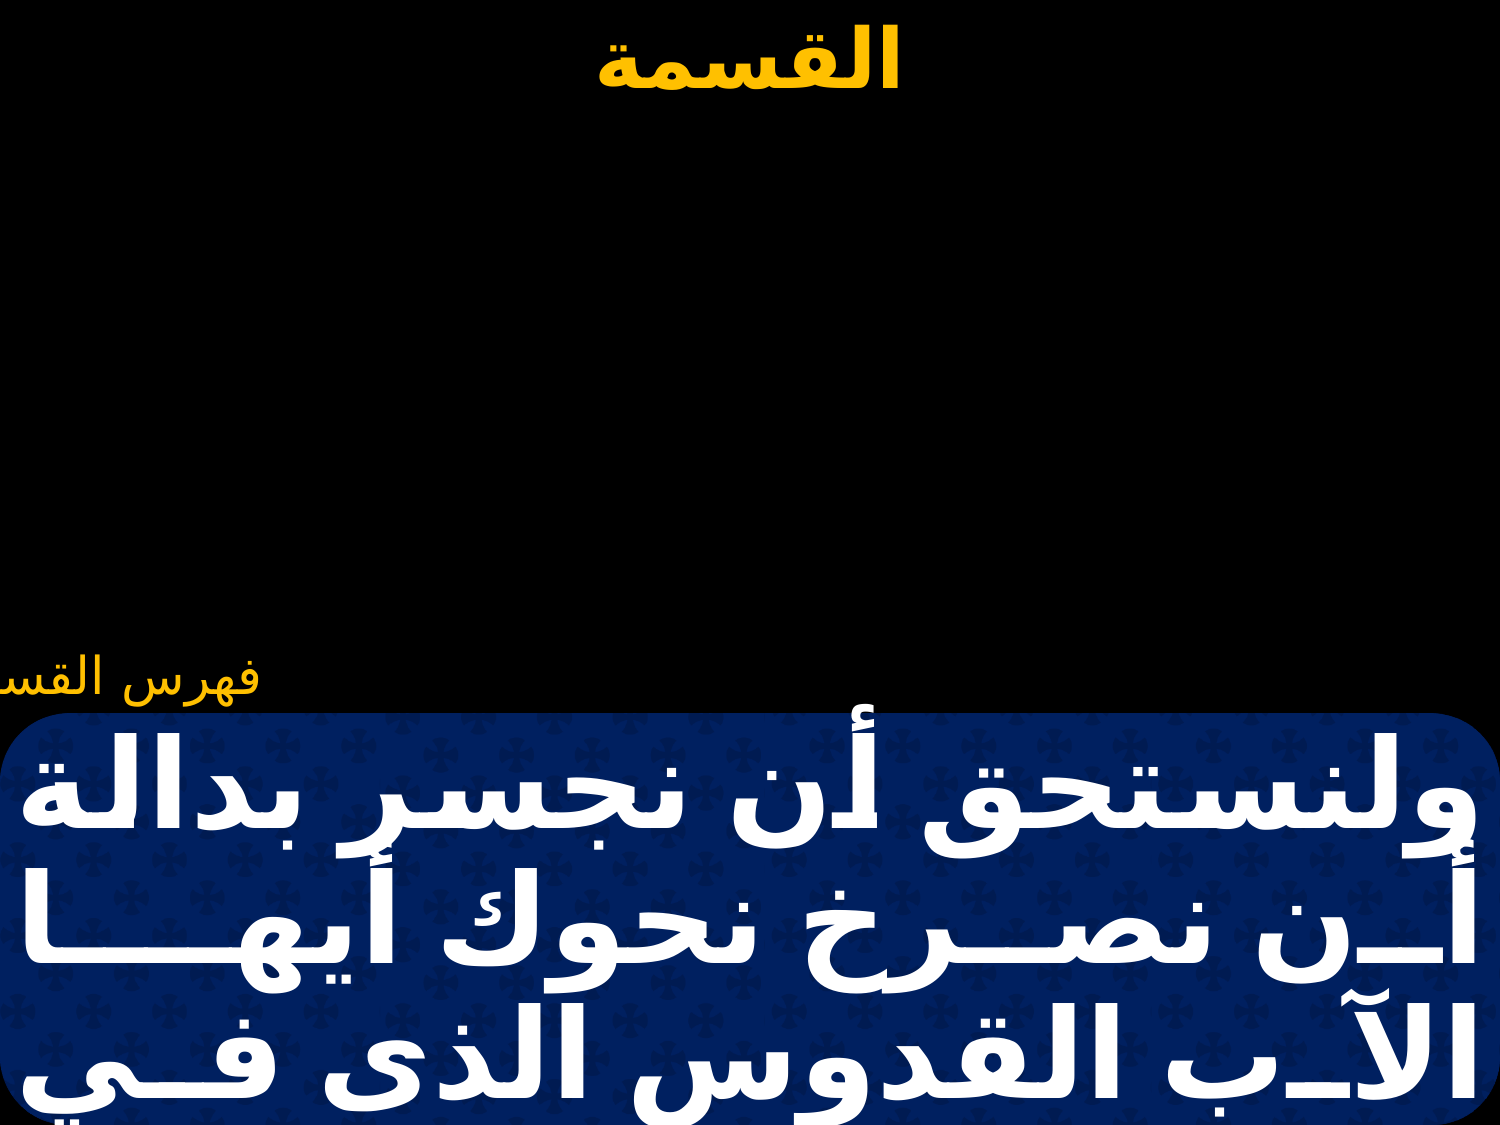

#
ولنستحق أن نجسر بدالة أن نصرخ نحوك أيهــا الآب القدوس الذى في السموات ونقول :